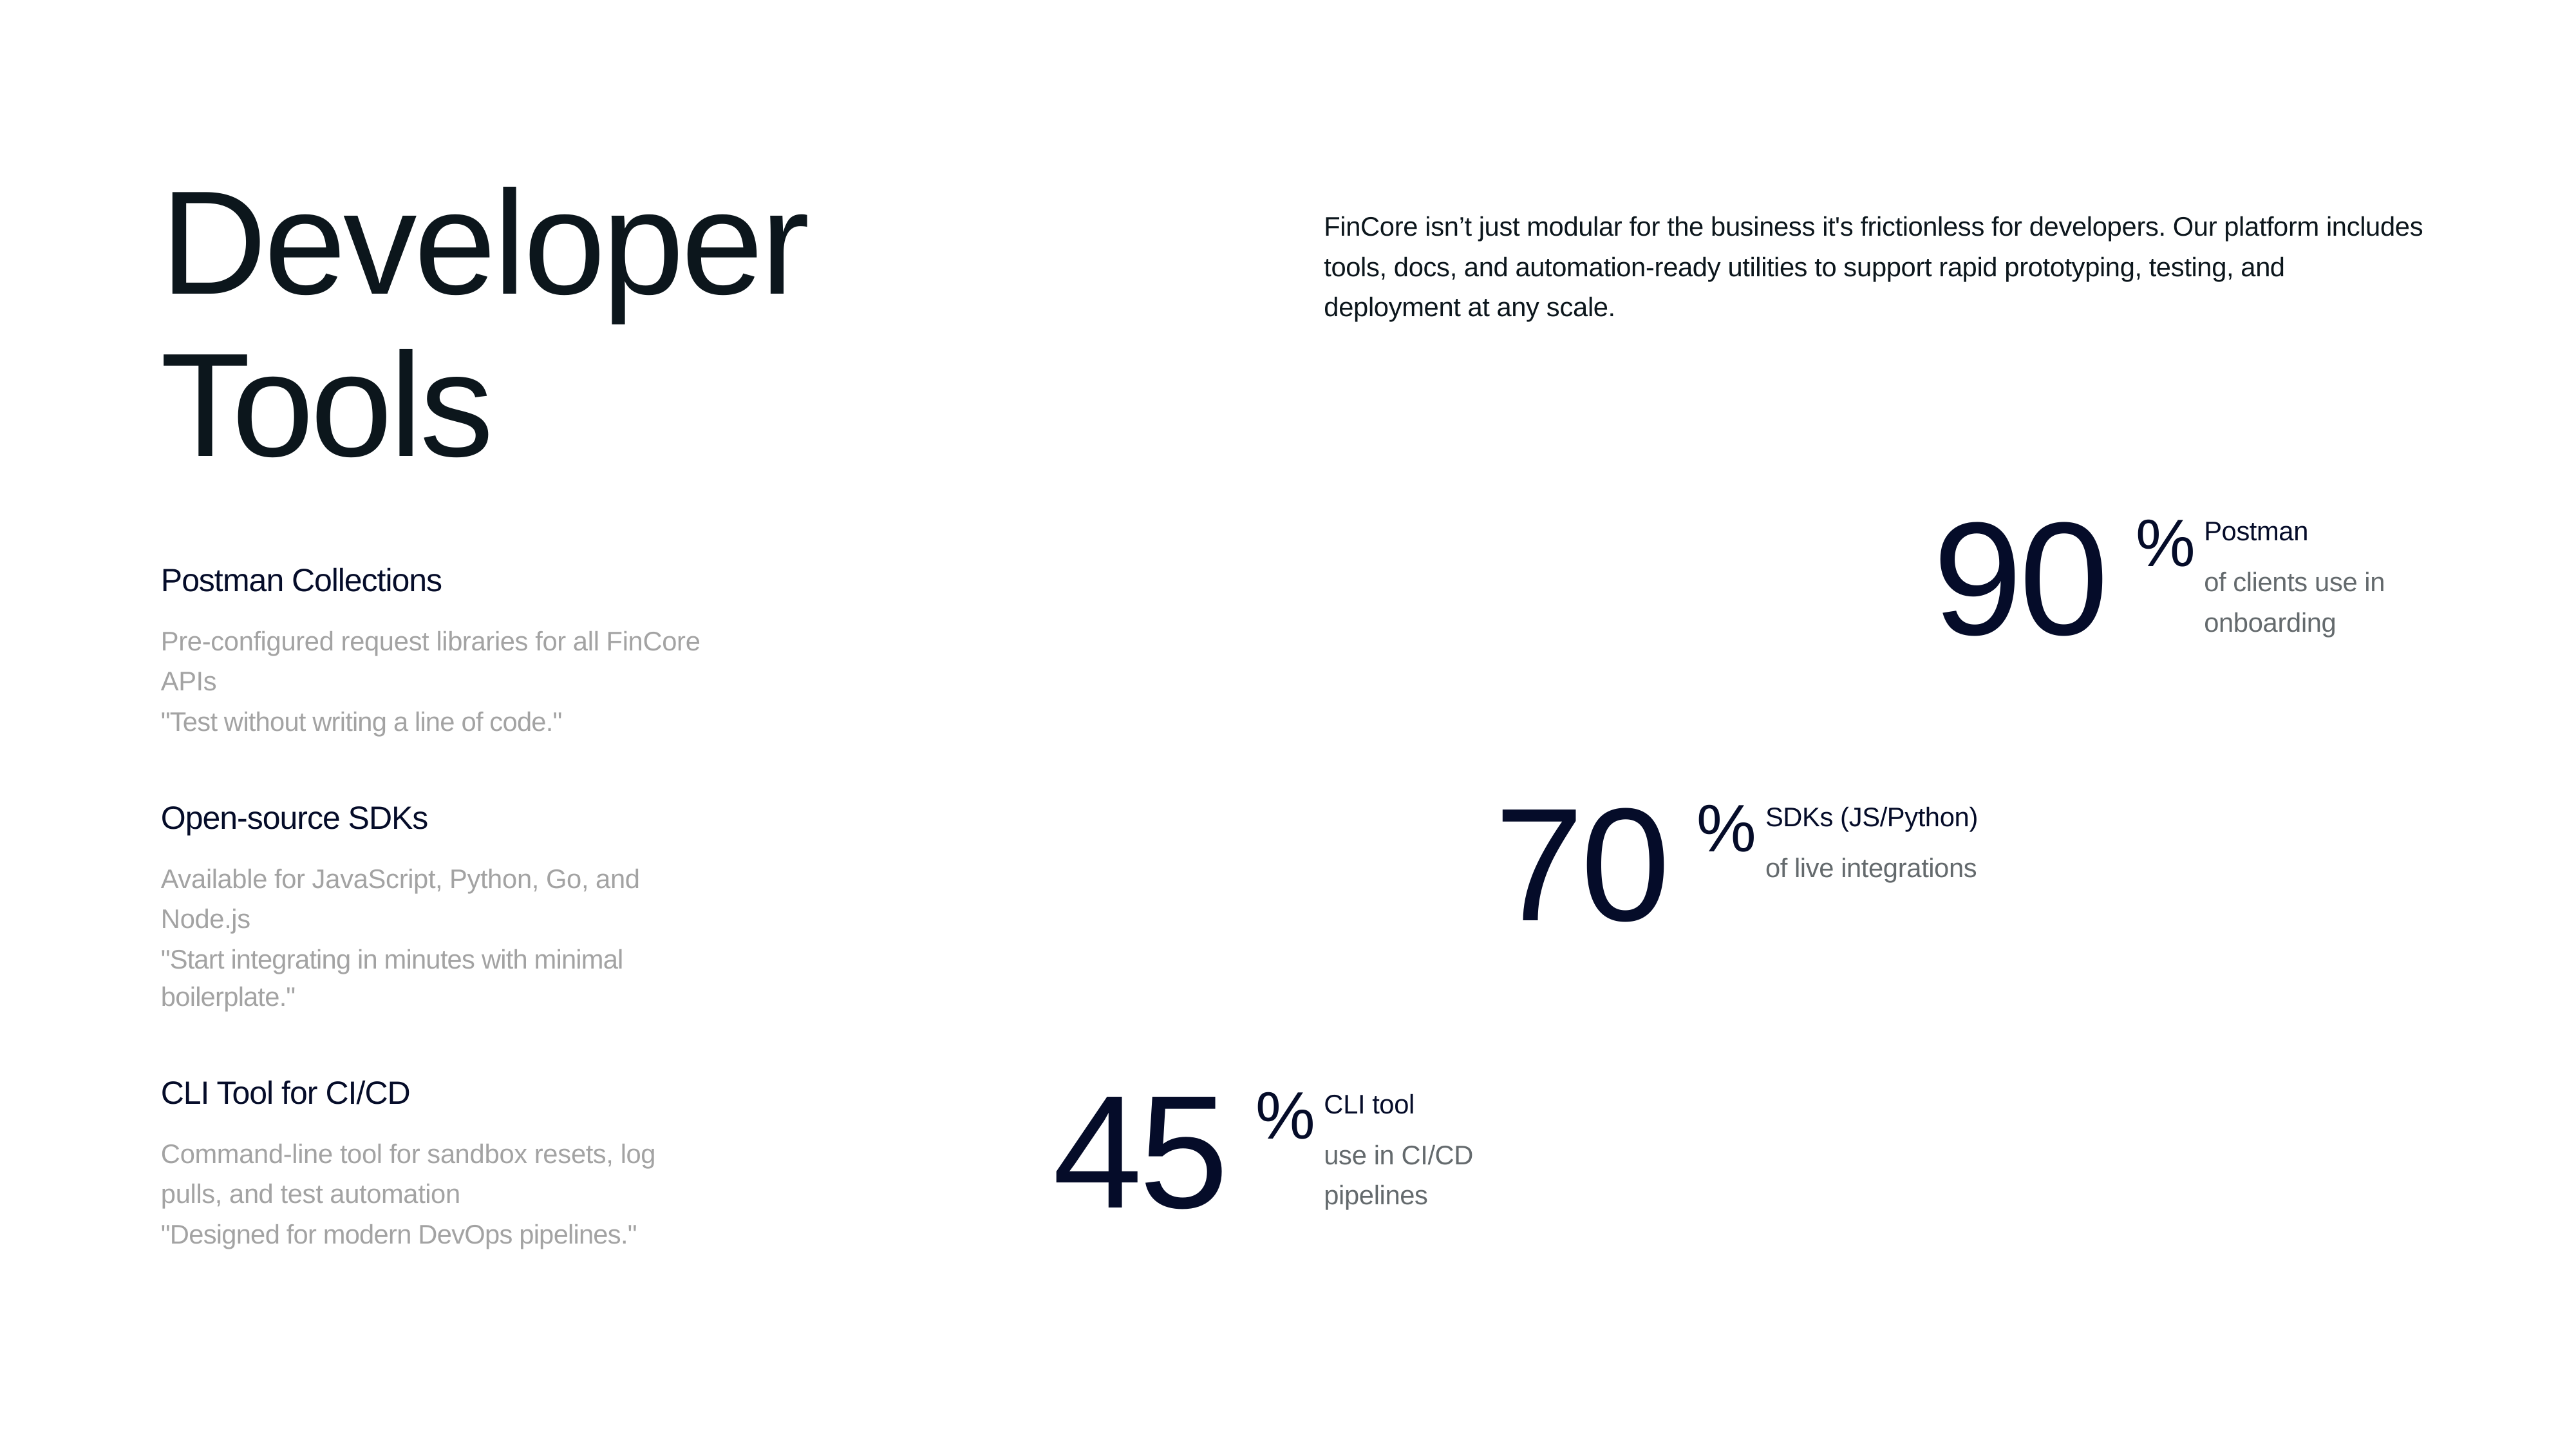

Developer Tools
FinCore isn’t just modular for the business it's frictionless for developers. Our platform includes tools, docs, and automation-ready utilities to support rapid prototyping, testing, and deployment at any scale.
90
%
Postman
Postman Collections
of clients use in onboarding
Pre-configured request libraries for all FinCore APIs
"Test without writing a line of code."
70
Open-source SDKs
%
SDKs (JS/Python)
of live integrations
Available for JavaScript, Python, Go, and Node.js
"Start integrating in minutes with minimal boilerplate."
45
CLI Tool for CI/CD
%
CLI tool
Command-line tool for sandbox resets, log pulls, and test automation
use in CI/CD pipelines
"Designed for modern DevOps pipelines."